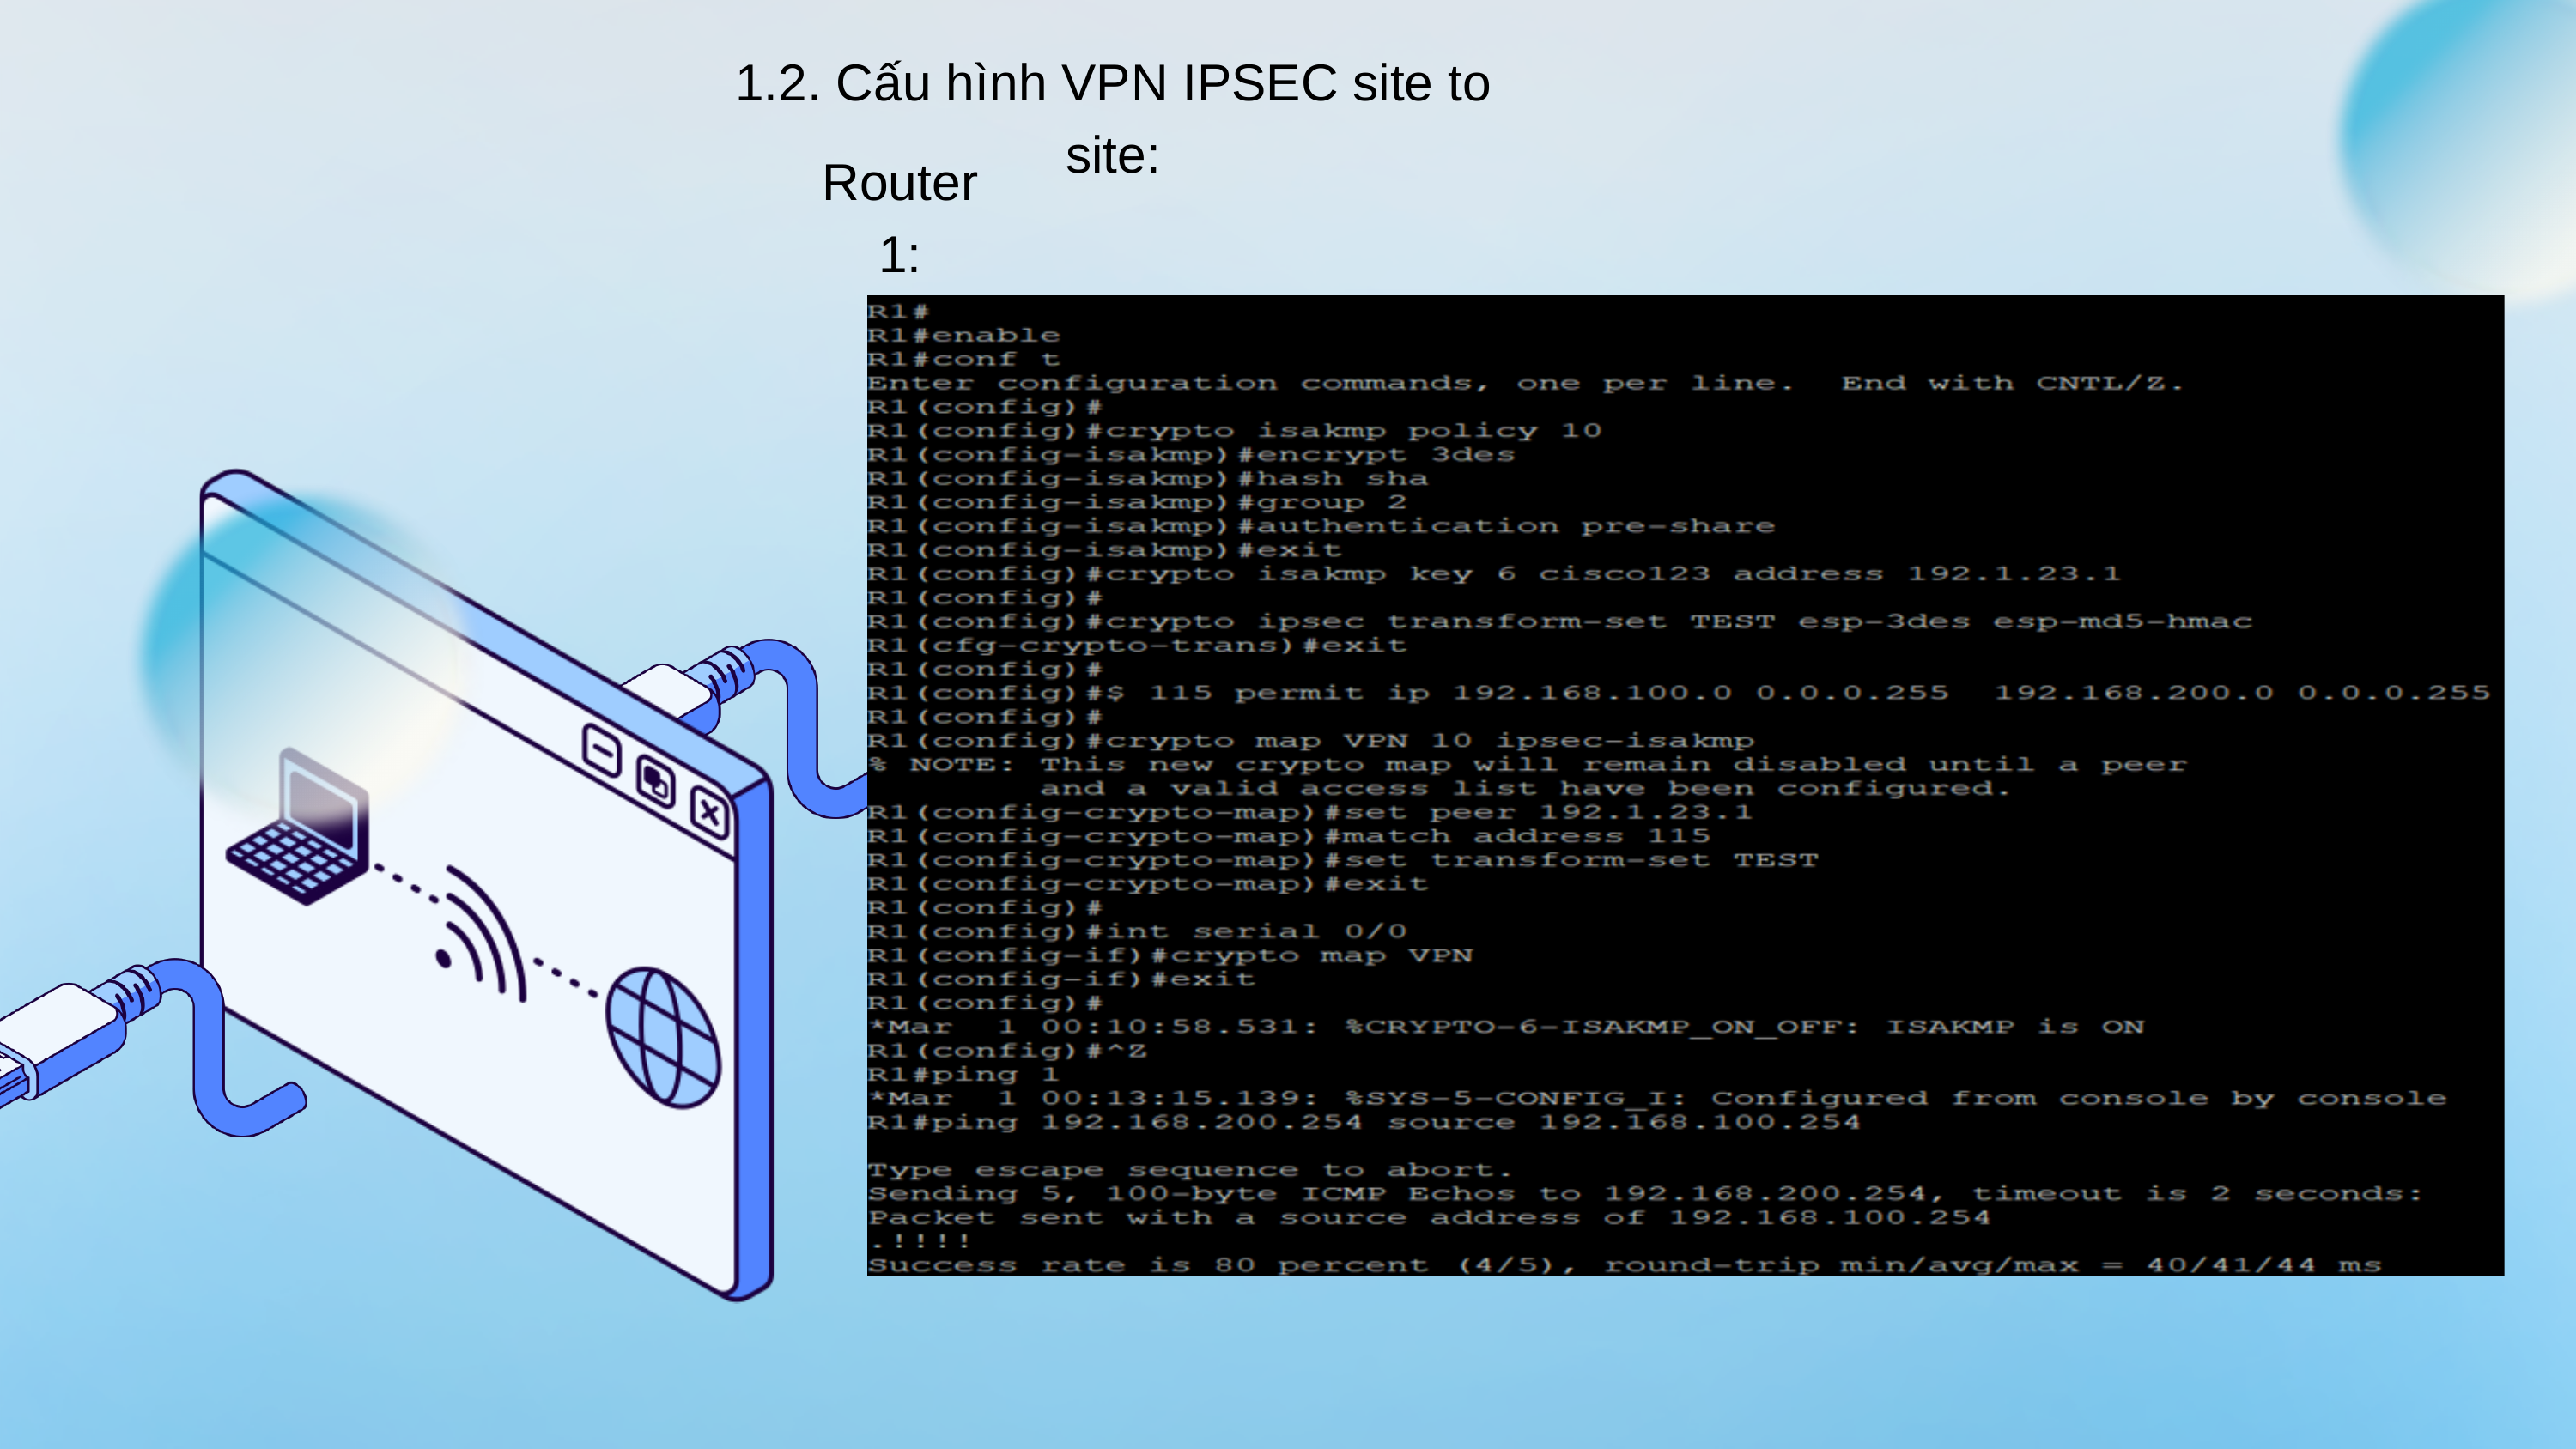

1.2. Cấu hình VPN IPSEC site to site:
Router 1: